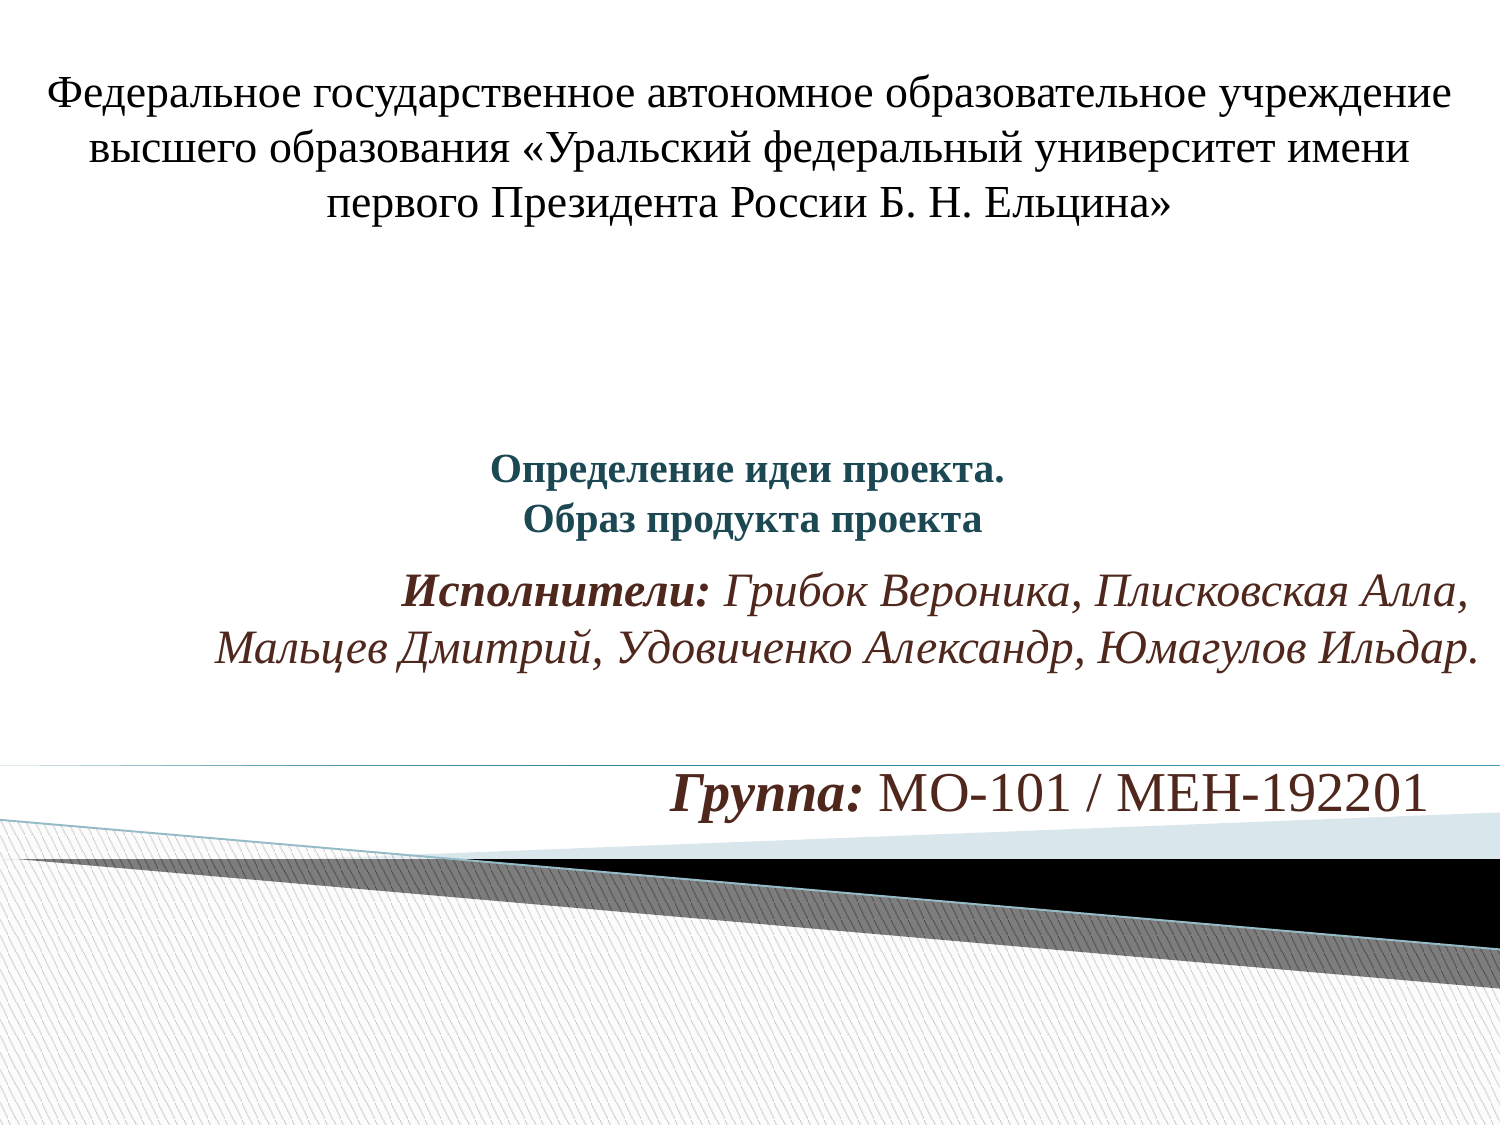

Федеральное государственное автономное образовательное учреждение высшего образования «Уральский федеральный университет имени первого Президента России Б. Н. Ельцина»

# Определение идеи проекта. Образ продукта проекта
Исполнители: Грибок Вероника, Плисковская Алла,
Мальцев Дмитрий, Удовиченко Александр, Юмагулов Ильдар.

Группа: МО-101 / МЕН-192201